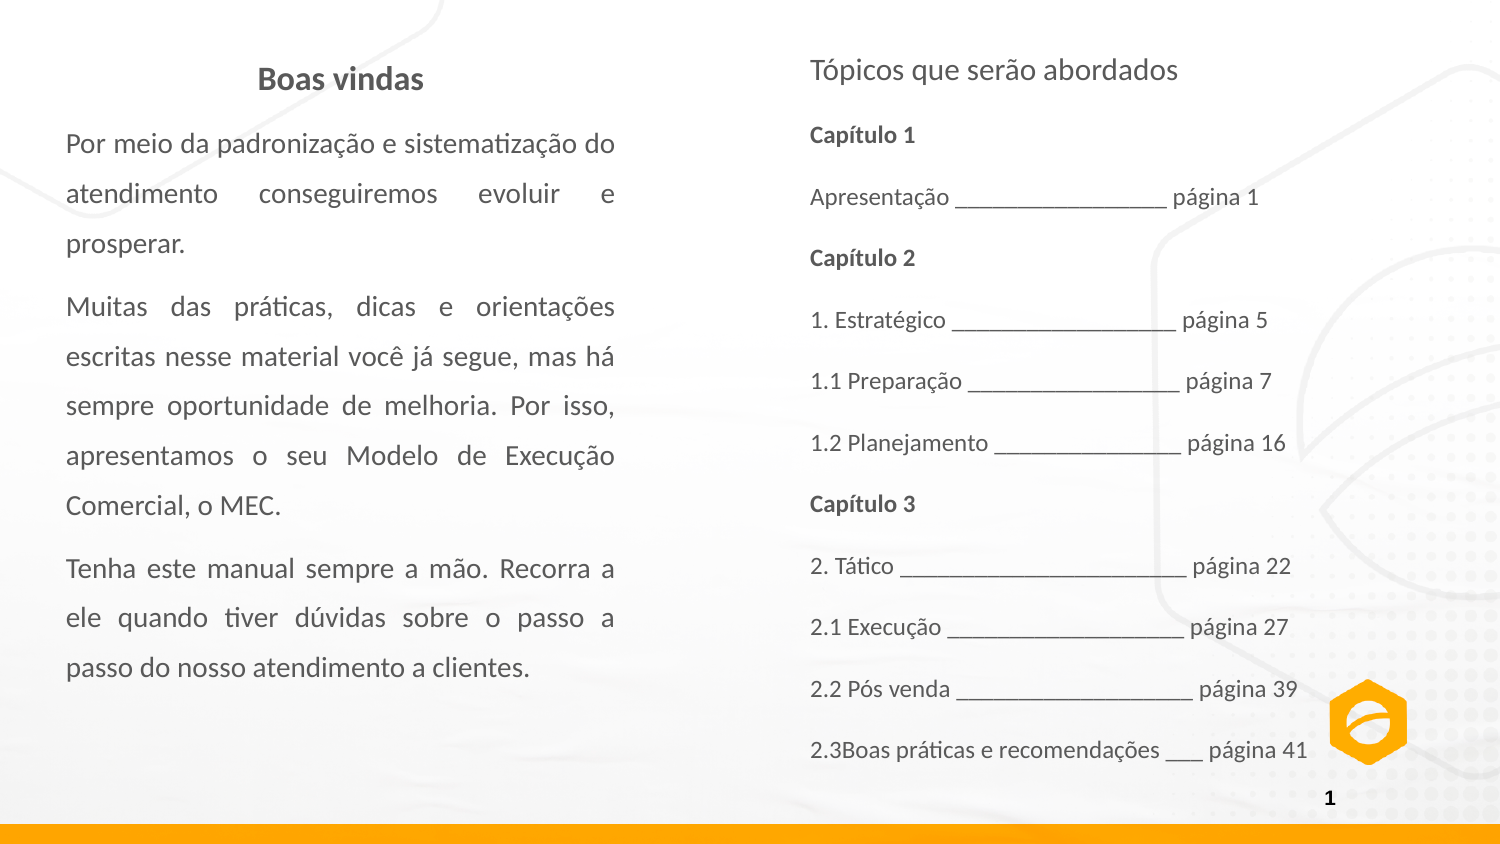

Boas vindas
Por meio da padronização e sistematização do atendimento conseguiremos evoluir e prosperar.
Muitas das práticas, dicas e orientações escritas nesse material você já segue, mas há sempre oportunidade de melhoria. Por isso, apresentamos o seu Modelo de Execução Comercial, o MEC.
Tenha este manual sempre a mão. Recorra a ele quando tiver dúvidas sobre o passo a passo do nosso atendimento a clientes.

Tópicos que serão abordados
Capítulo 1
Apresentação _________________ página 1
Capítulo 2
1. Estratégico __________________ página 5
1.1 Preparação _________________ página 7
1.2 Planejamento _______________ página 16
Capítulo 3
2. Tático _______________________ página 22
2.1 Execução ___________________ página 27
2.2 Pós venda ___________________ página 39
2.3Boas práticas e recomendações ___ página 41
1